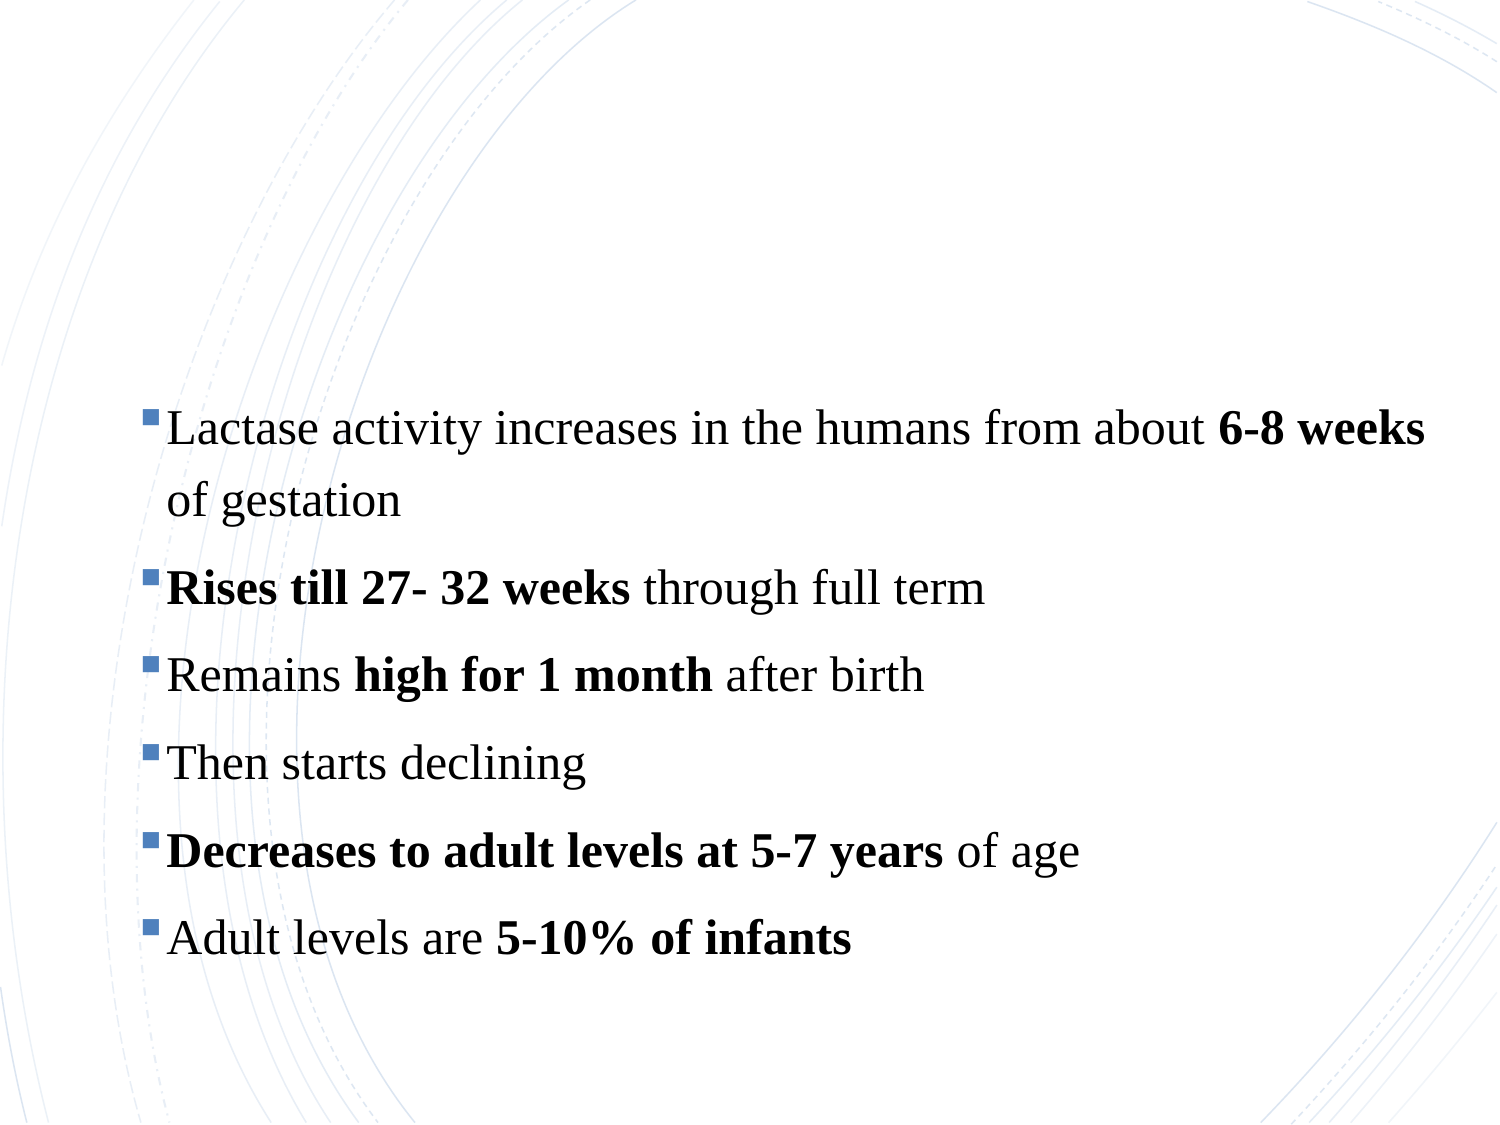

#
Lactase activity increases in the humans from about 6-8 weeks of gestation
Rises till 27- 32 weeks through full term
Remains high for 1 month after birth
Then starts declining
Decreases to adult levels at 5-7 years of age
Adult levels are 5-10% of infants